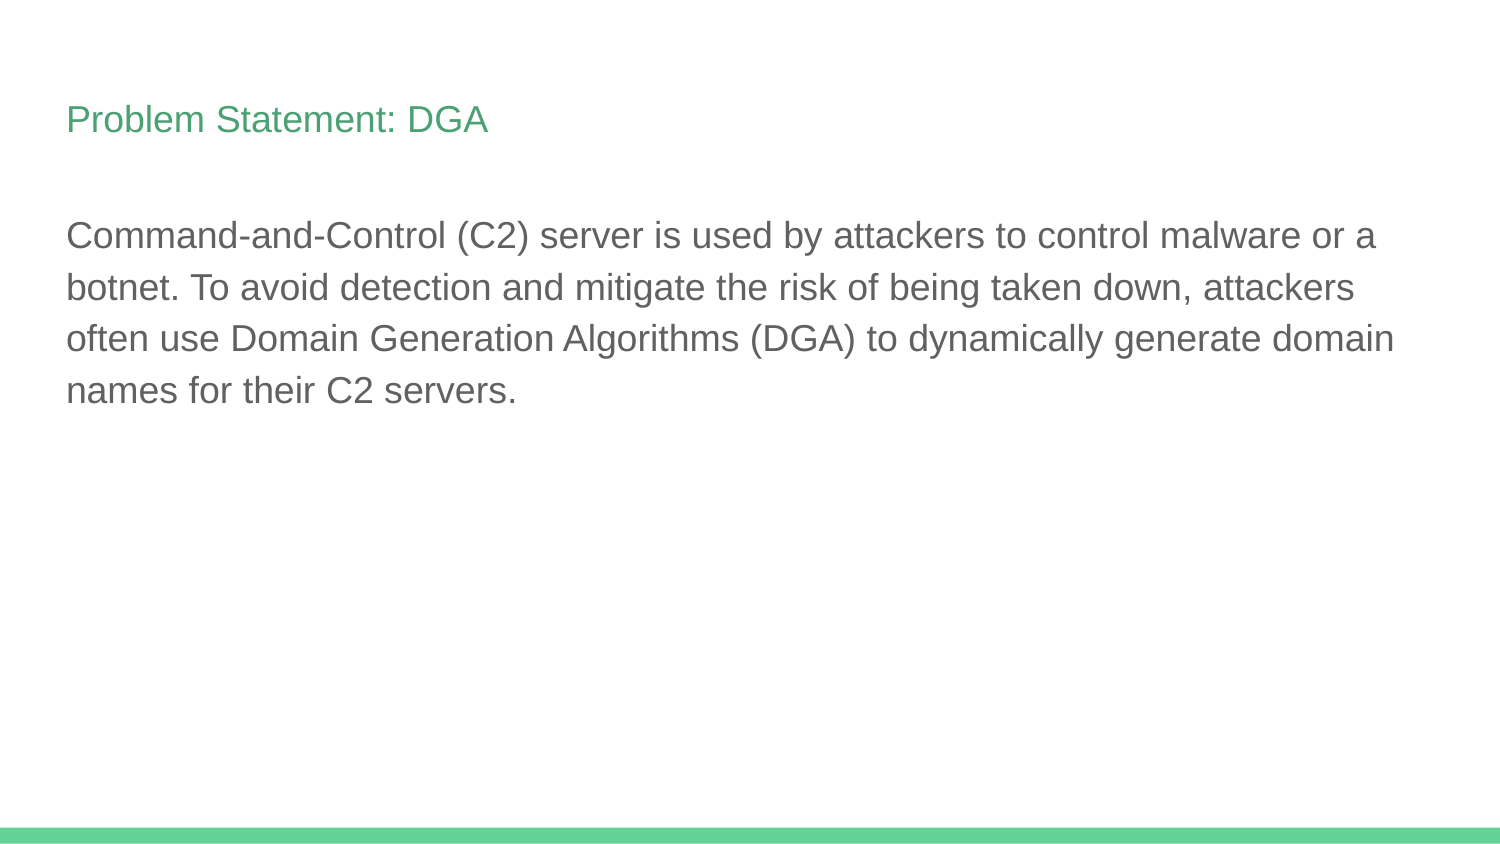

# Problem Statement: DGA
Command-and-Control (C2) server is used by attackers to control malware or a botnet. To avoid detection and mitigate the risk of being taken down, attackers often use Domain Generation Algorithms (DGA) to dynamically generate domain names for their C2 servers.